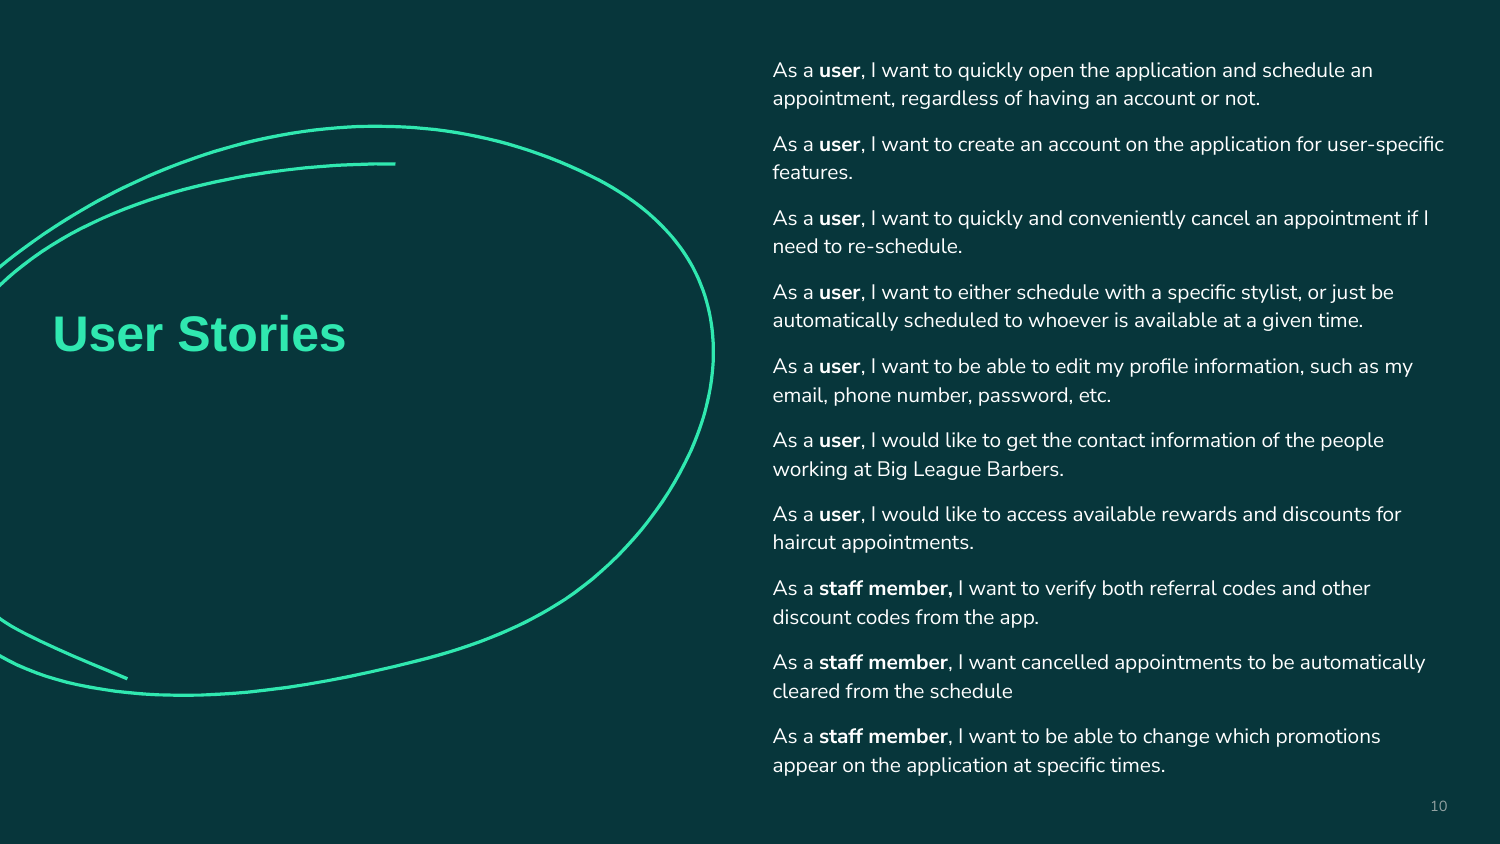

As a user, I want to quickly open the application and schedule an appointment, regardless of having an account or not.
As a user, I want to create an account on the application for user-specific features.
As a user, I want to quickly and conveniently cancel an appointment if I need to re-schedule.
As a user, I want to either schedule with a specific stylist, or just be automatically scheduled to whoever is available at a given time.
As a user, I want to be able to edit my profile information, such as my email, phone number, password, etc.
As a user, I would like to get the contact information of the people working at Big League Barbers.
As a user, I would like to access available rewards and discounts for haircut appointments.
As a staff member, I want to verify both referral codes and other discount codes from the app.
As a staff member, I want cancelled appointments to be automatically cleared from the schedule
As a staff member, I want to be able to change which promotions appear on the application at specific times.

# User Stories